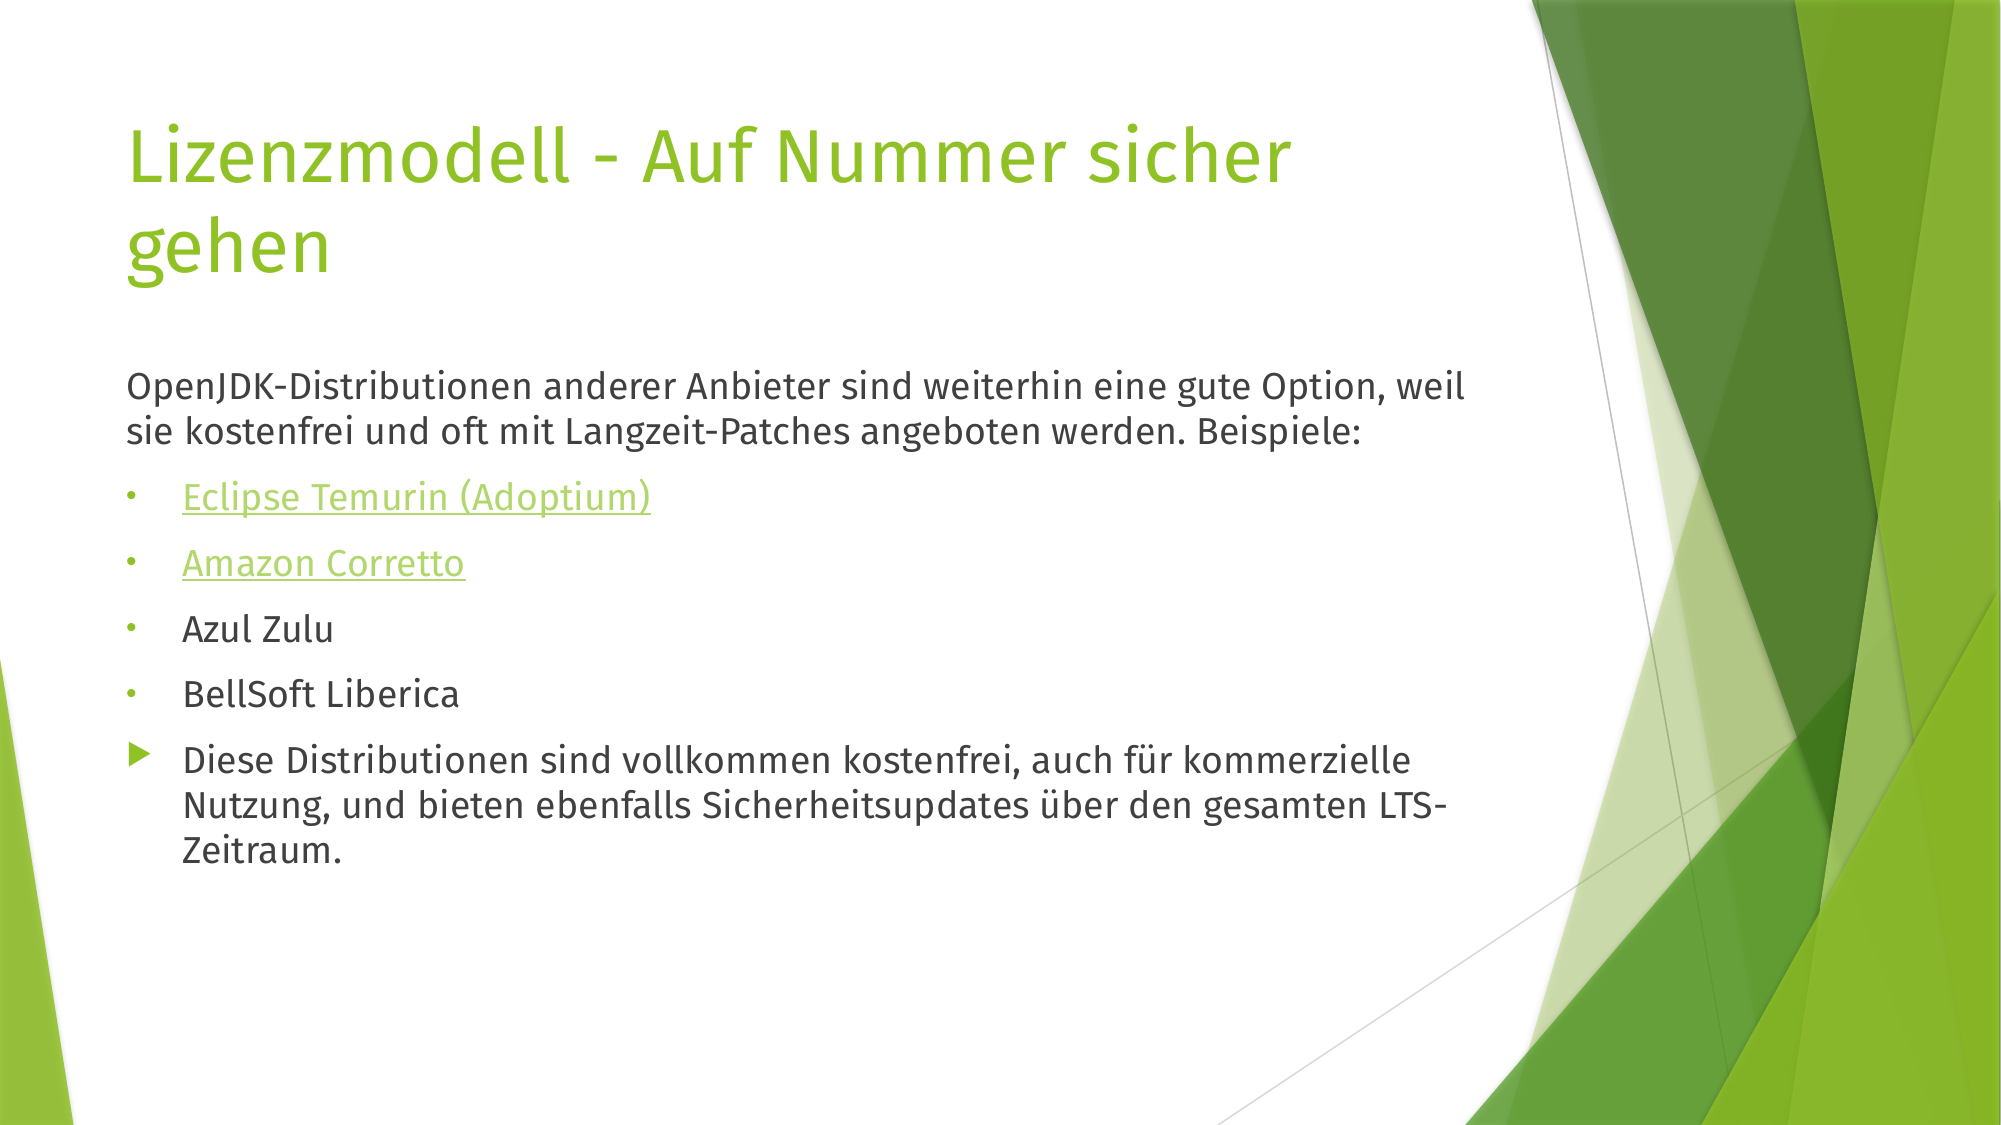

# Lizenzmodell - Auf Nummer sicher gehen
OpenJDK-Distributionen anderer Anbieter sind weiterhin eine gute Option, weil sie kostenfrei und oft mit Langzeit-Patches angeboten werden. Beispiele:
Eclipse Temurin (Adoptium)
Amazon Corretto
Azul Zulu
BellSoft Liberica
Diese Distributionen sind vollkommen kostenfrei, auch für kommerzielle Nutzung, und bieten ebenfalls Sicherheitsupdates über den gesamten LTS-Zeitraum.